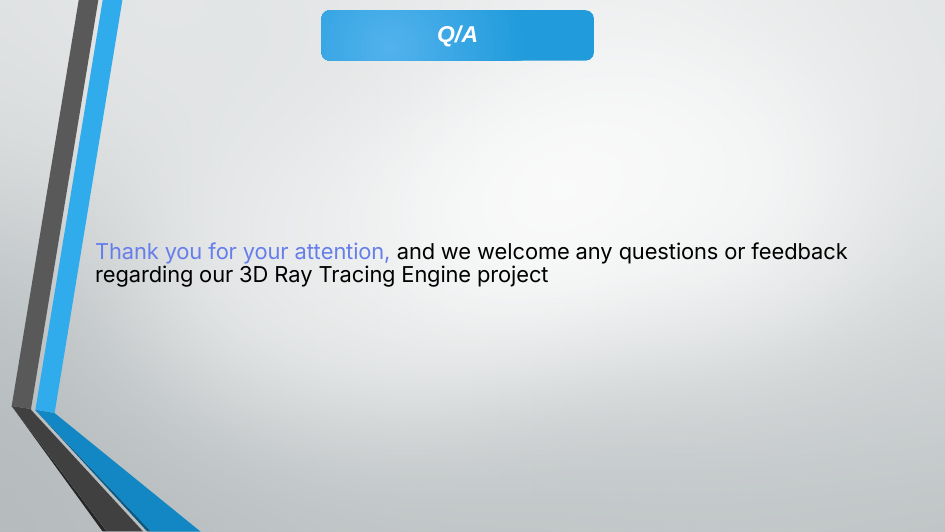

Q/A
Thank you for your attention, and we welcome any questions or feedback regarding our 3D Ray Tracing Engine project